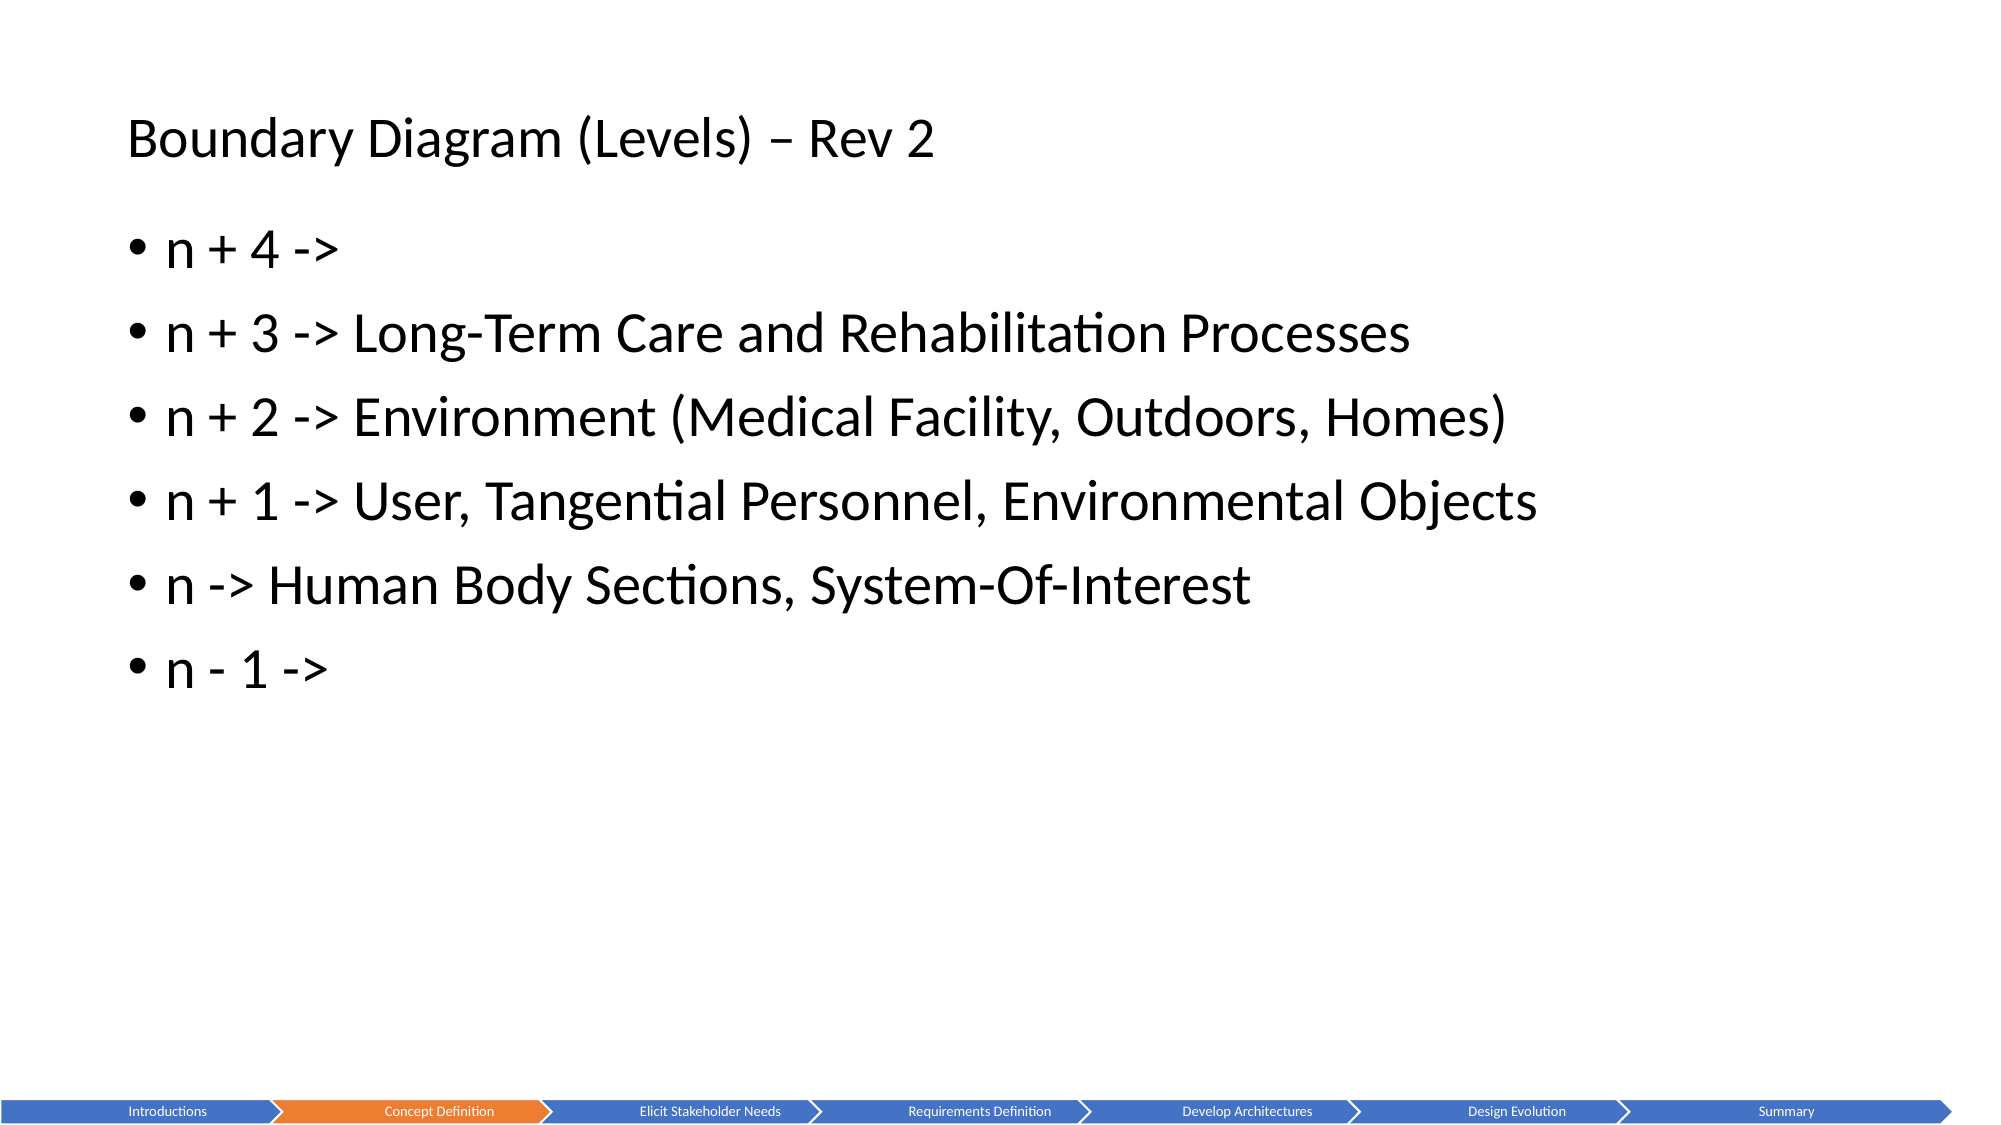

# Boundary Diagram (Levels) – Rev 2
n + 4 ->
n + 3 -> Long-Term Care and Rehabilitation Processes
n + 2 -> Environment (Medical Facility, Outdoors, Homes)
n + 1 -> User, Tangential Personnel, Environmental Objects
n -> Human Body Sections, System-Of-Interest
n - 1 ->
Introductions
Concept Definition
 Elicit Stakeholder Needs
 Requirements Definition
Develop Architectures
Design Evolution
Summary